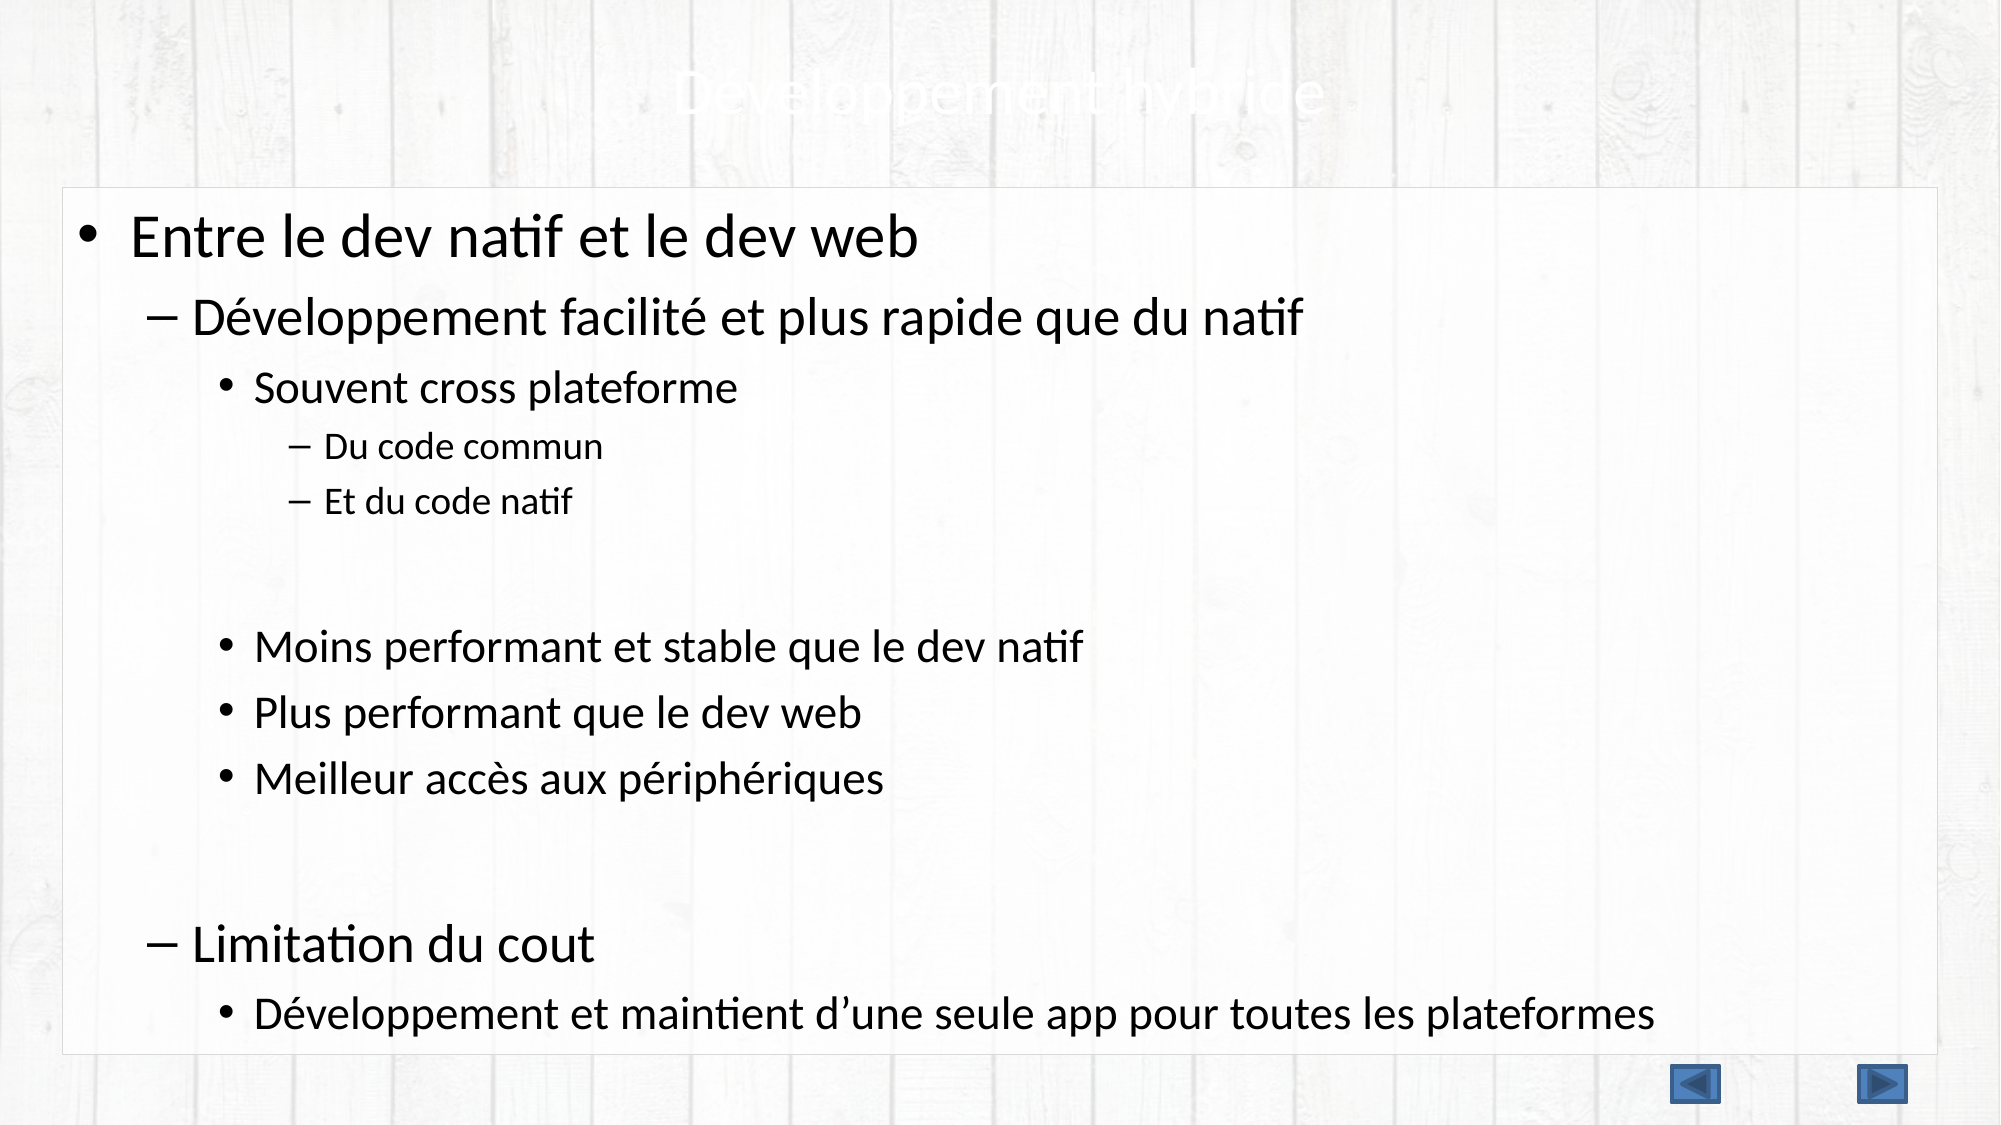

# Développement hybride
Entre le dev natif et le dev web
Développement facilité et plus rapide que du natif
Souvent cross plateforme
Du code commun
Et du code natif

Moins performant et stable que le dev natif
Plus performant que le dev web
Meilleur accès aux périphériques

Limitation du cout
Développement et maintient d’une seule app pour toutes les plateformes